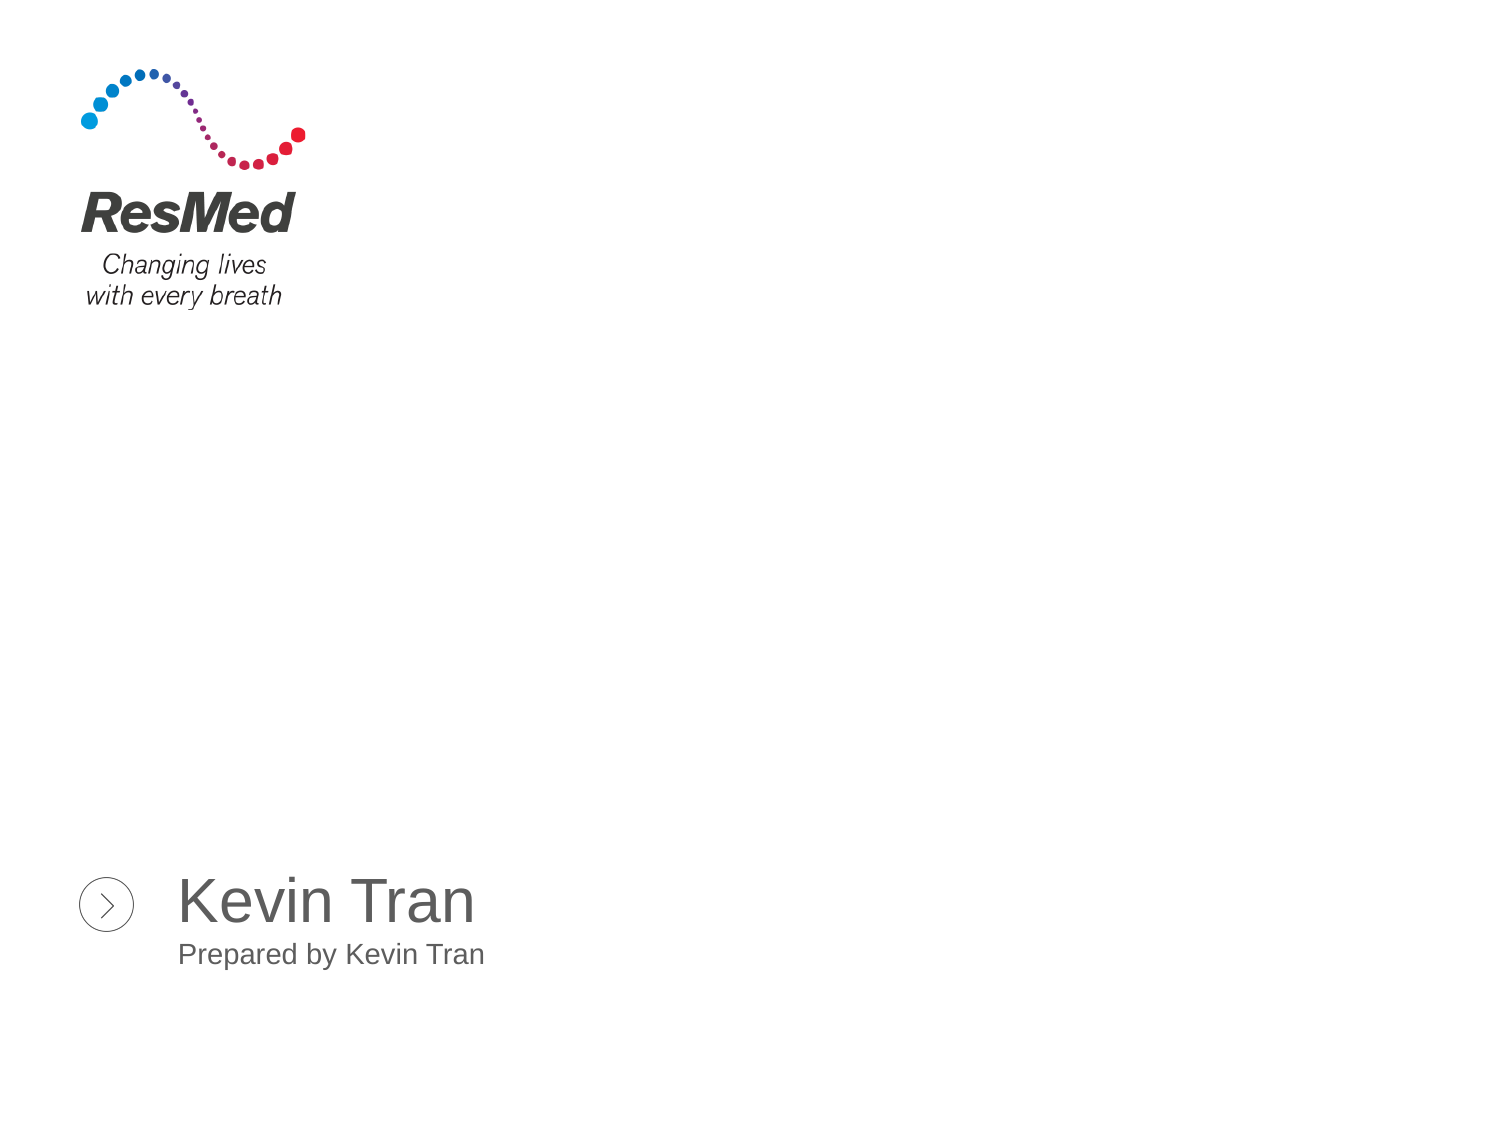

# Kevin Tran Prepared by Kevin Tran